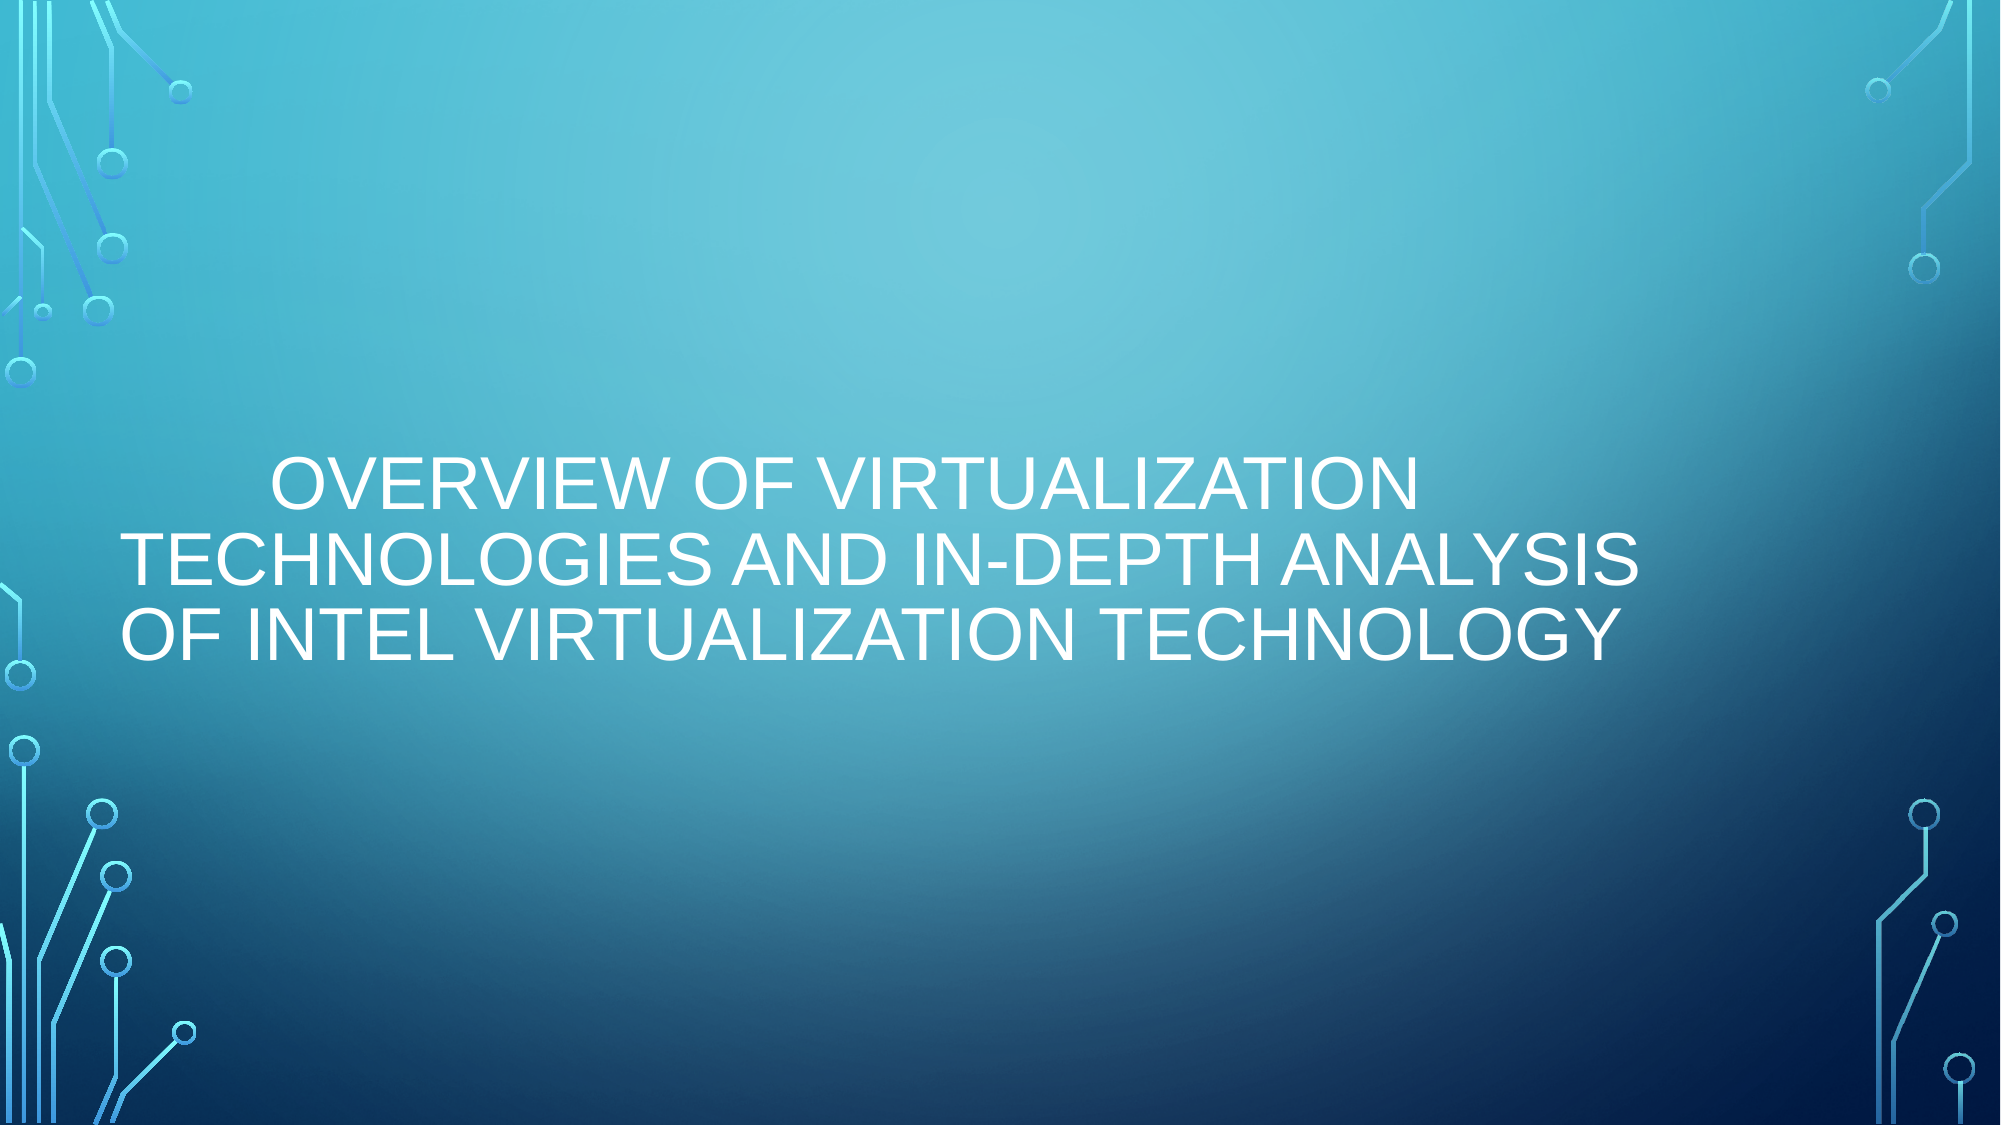

Overview of Virtualization technologies and in-depth analysis of Intel Virtualization technology